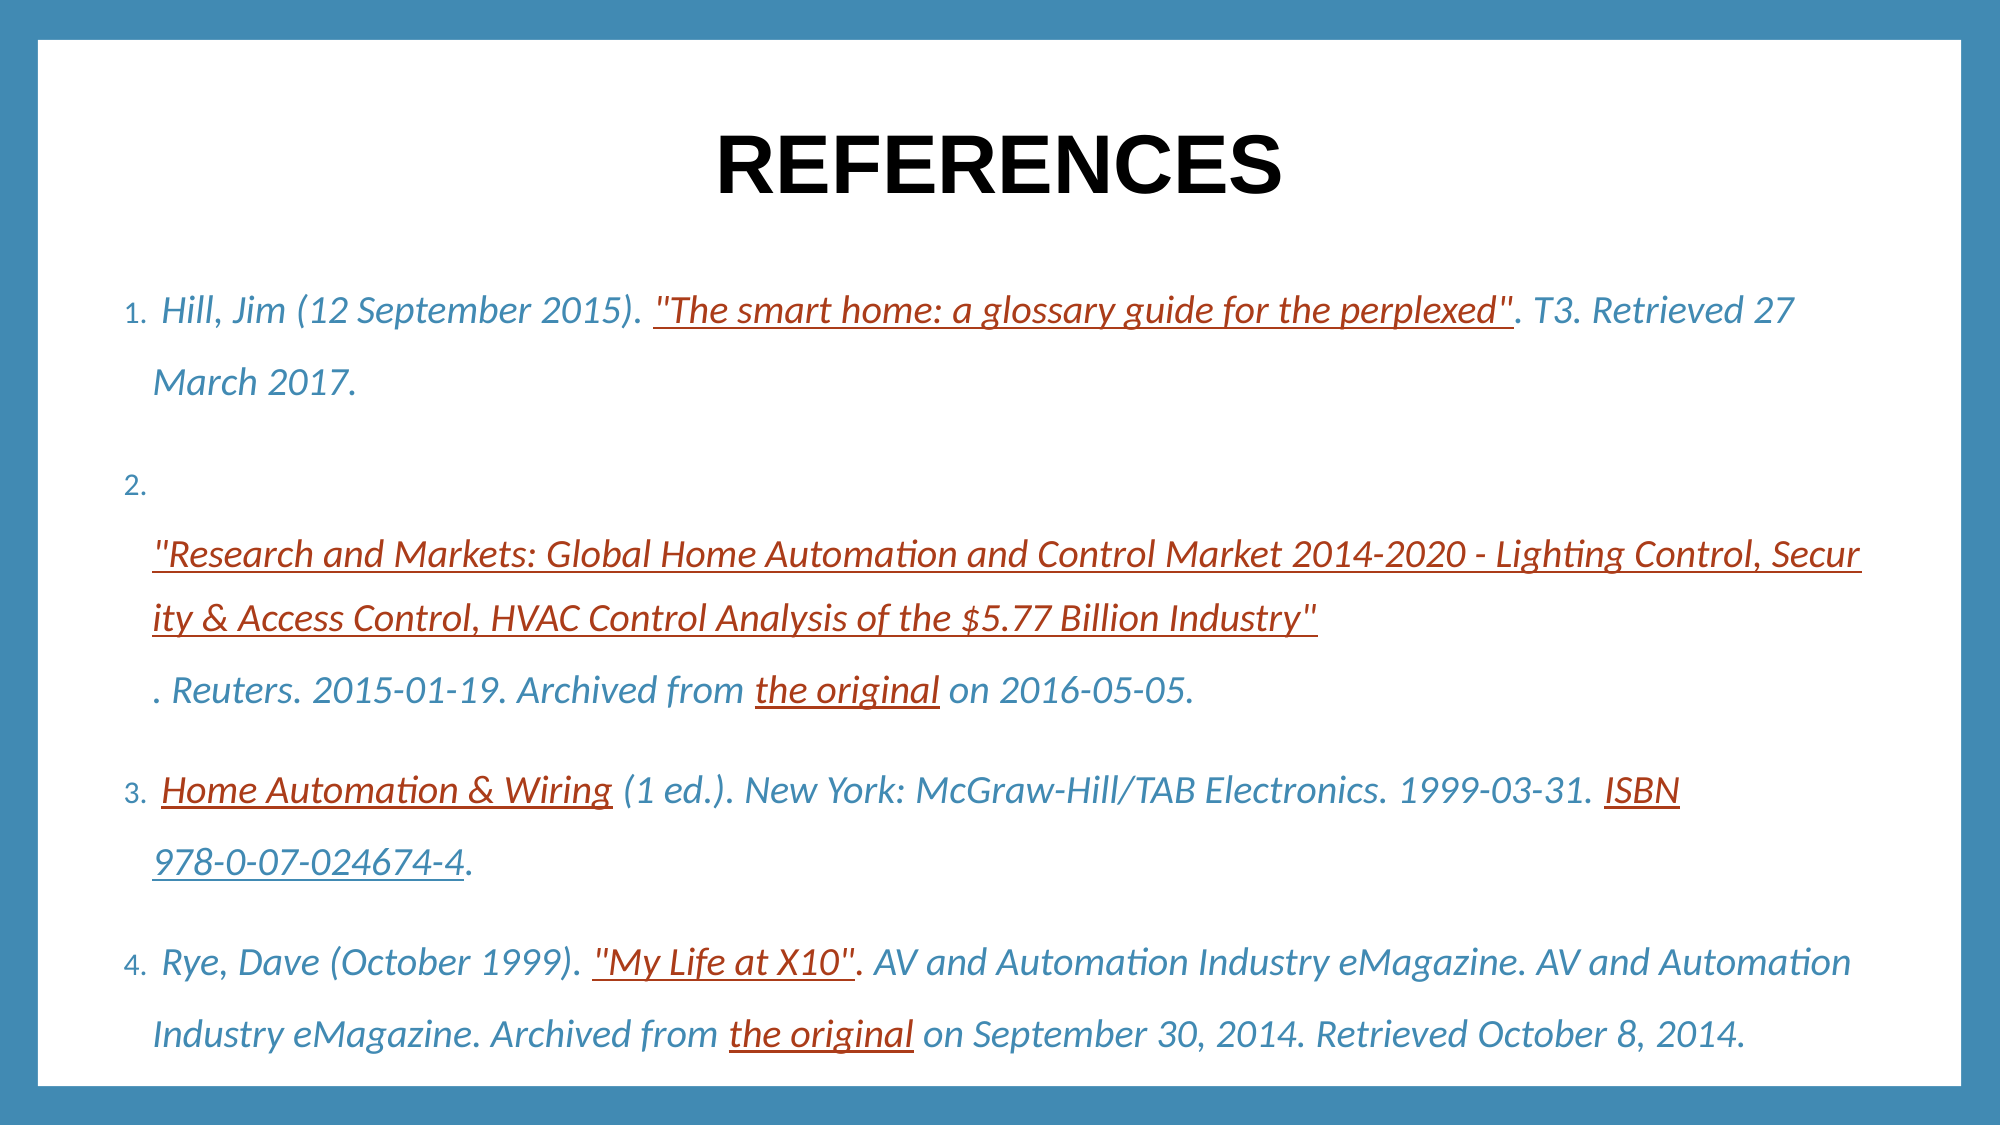

# REFERENCES
 Hill, Jim (12 September 2015). "The smart home: a glossary guide for the perplexed". T3. Retrieved 27 March 2017.
 "Research and Markets: Global Home Automation and Control Market 2014-2020 - Lighting Control, Security & Access Control, HVAC Control Analysis of the $5.77 Billion Industry". Reuters. 2015-01-19. Archived from the original on 2016-05-05.
 Home Automation & Wiring (1 ed.). New York: McGraw-Hill/TAB Electronics. 1999-03-31. ISBN 978-0-07-024674-4.
 Rye, Dave (October 1999). "My Life at X10". AV and Automation Industry eMagazine. AV and Automation Industry eMagazine. Archived from the original on September 30, 2014. Retrieved October 8, 2014.